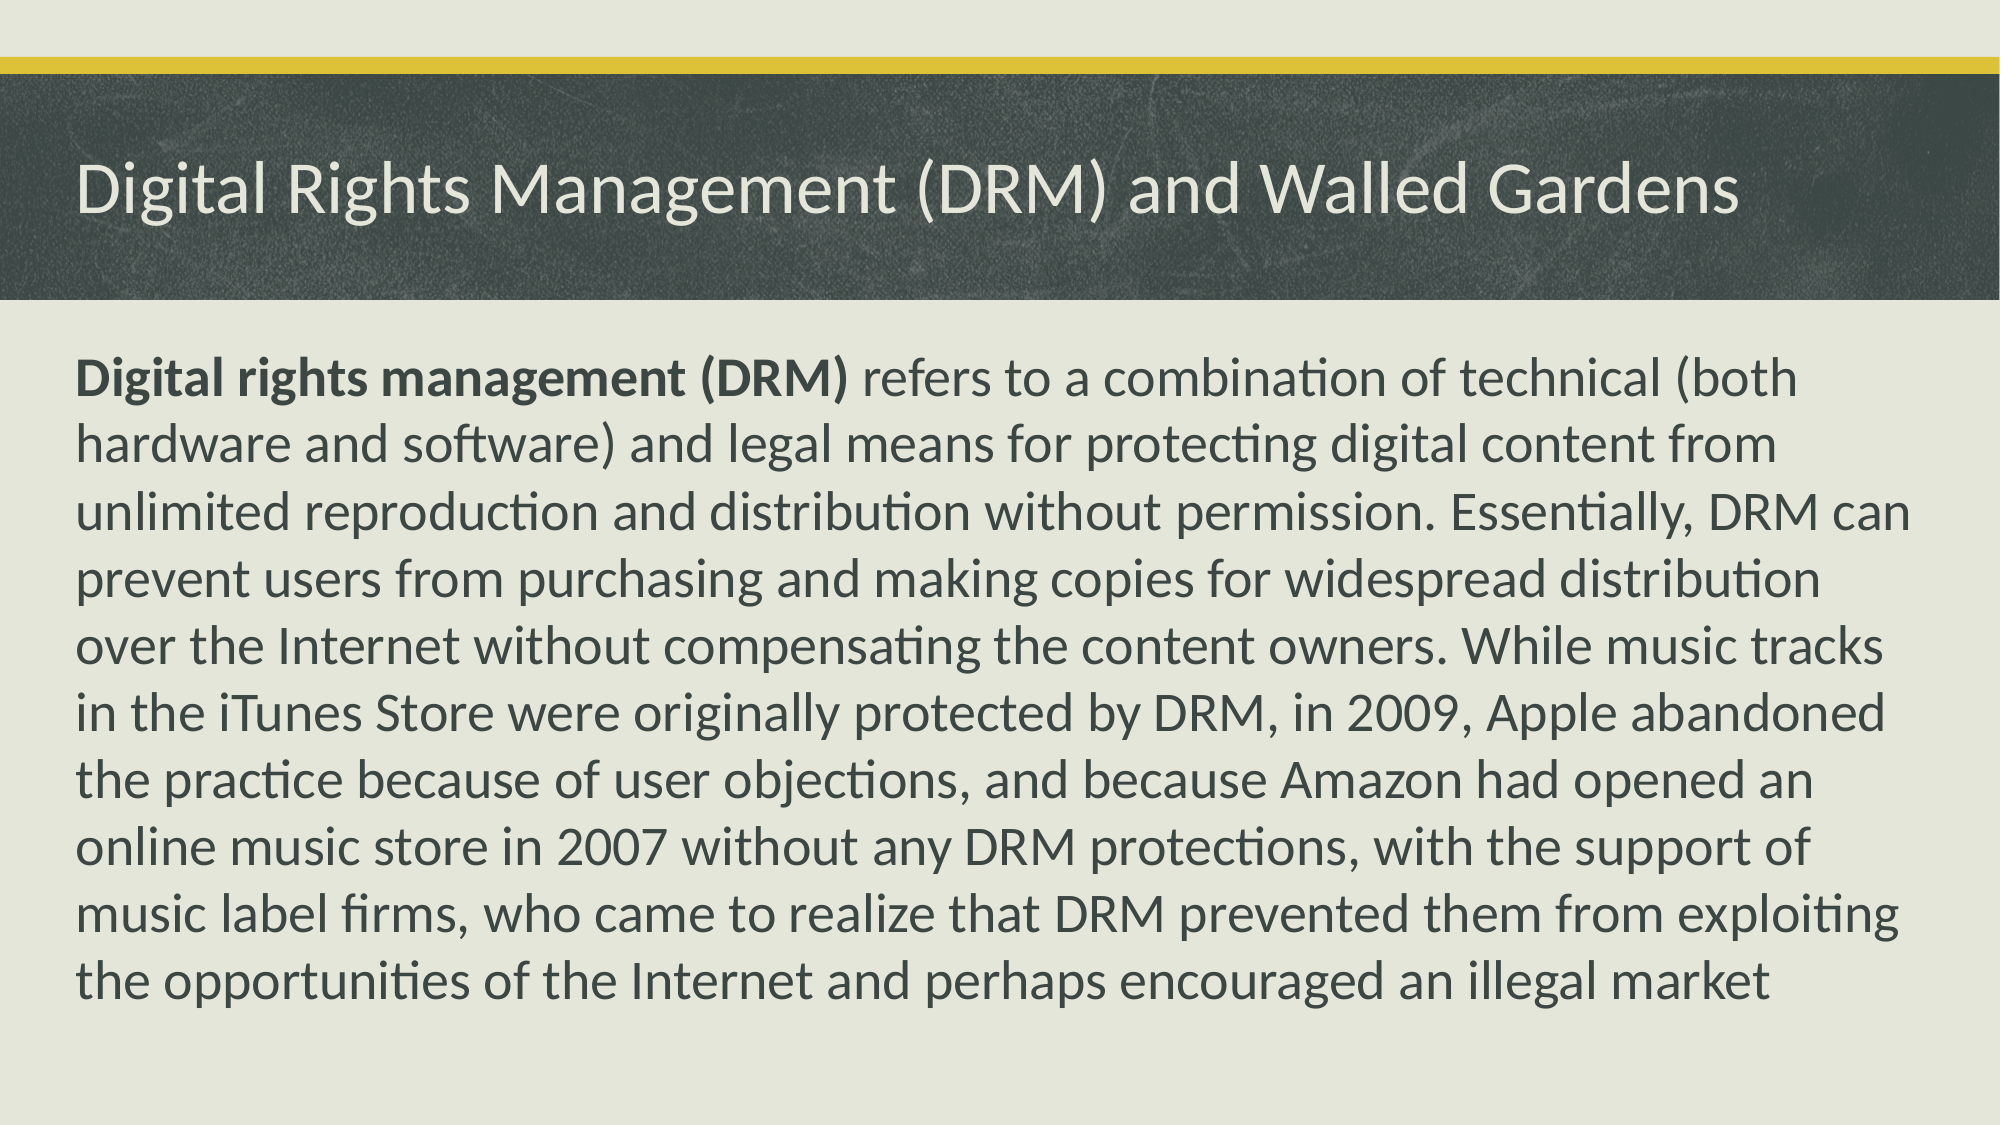

# Digital Rights Management (DRM) and Walled Gardens
Digital rights management (DRM) refers to a combination of technical (both hardware and software) and legal means for protecting digital content from unlimited reproduction and distribution without permission. Essentially, DRM can prevent users from purchasing and making copies for widespread distribution over the Internet without compensating the content owners. While music tracks in the iTunes Store were originally protected by DRM, in 2009, Apple abandoned the practice because of user objections, and because Amazon had opened an online music store in 2007 without any DRM protections, with the support of music label firms, who came to realize that DRM prevented them from exploiting the opportunities of the Internet and perhaps encouraged an illegal market